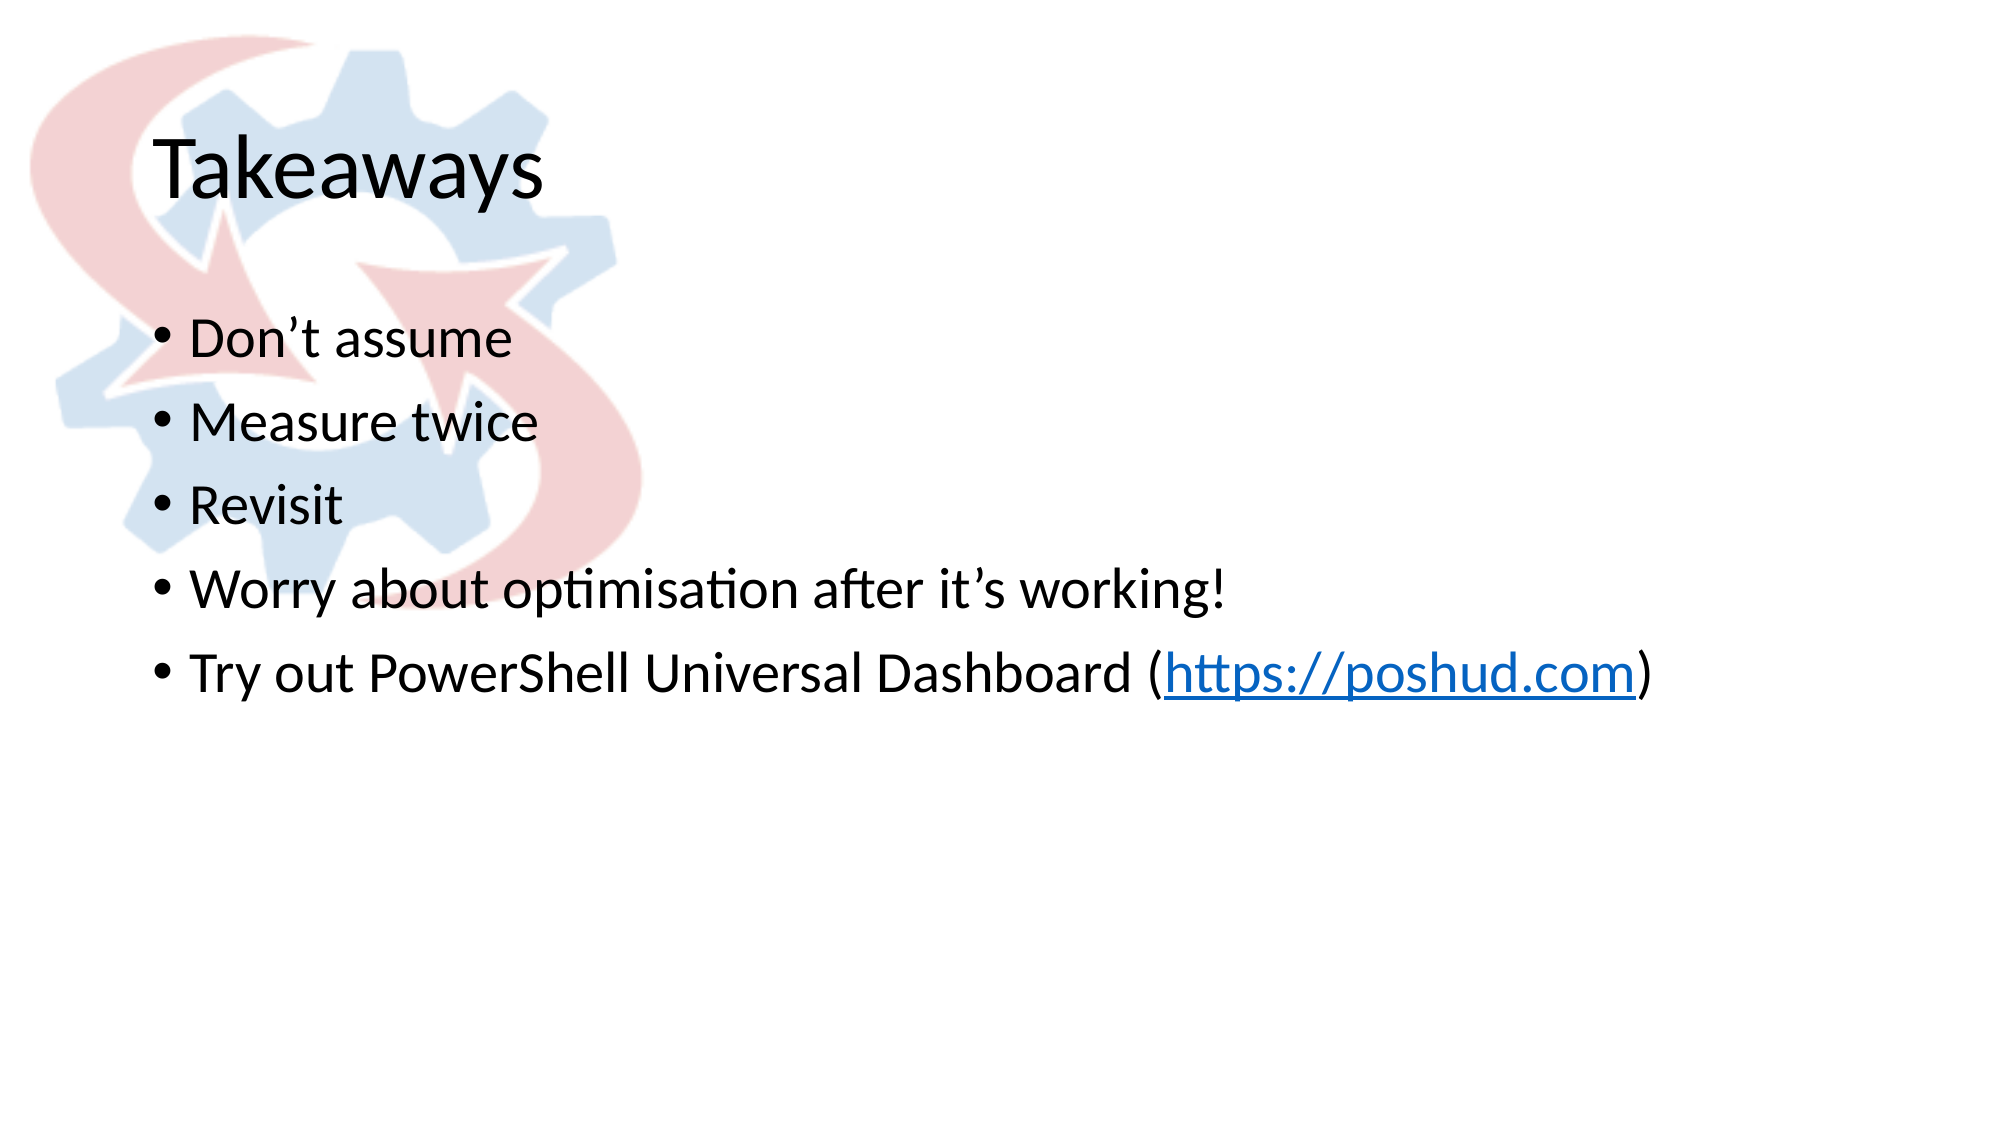

# Takeaways
Don’t assume
Measure twice
Revisit
Worry about optimisation after it’s working!
Try out PowerShell Universal Dashboard (https://poshud.com)